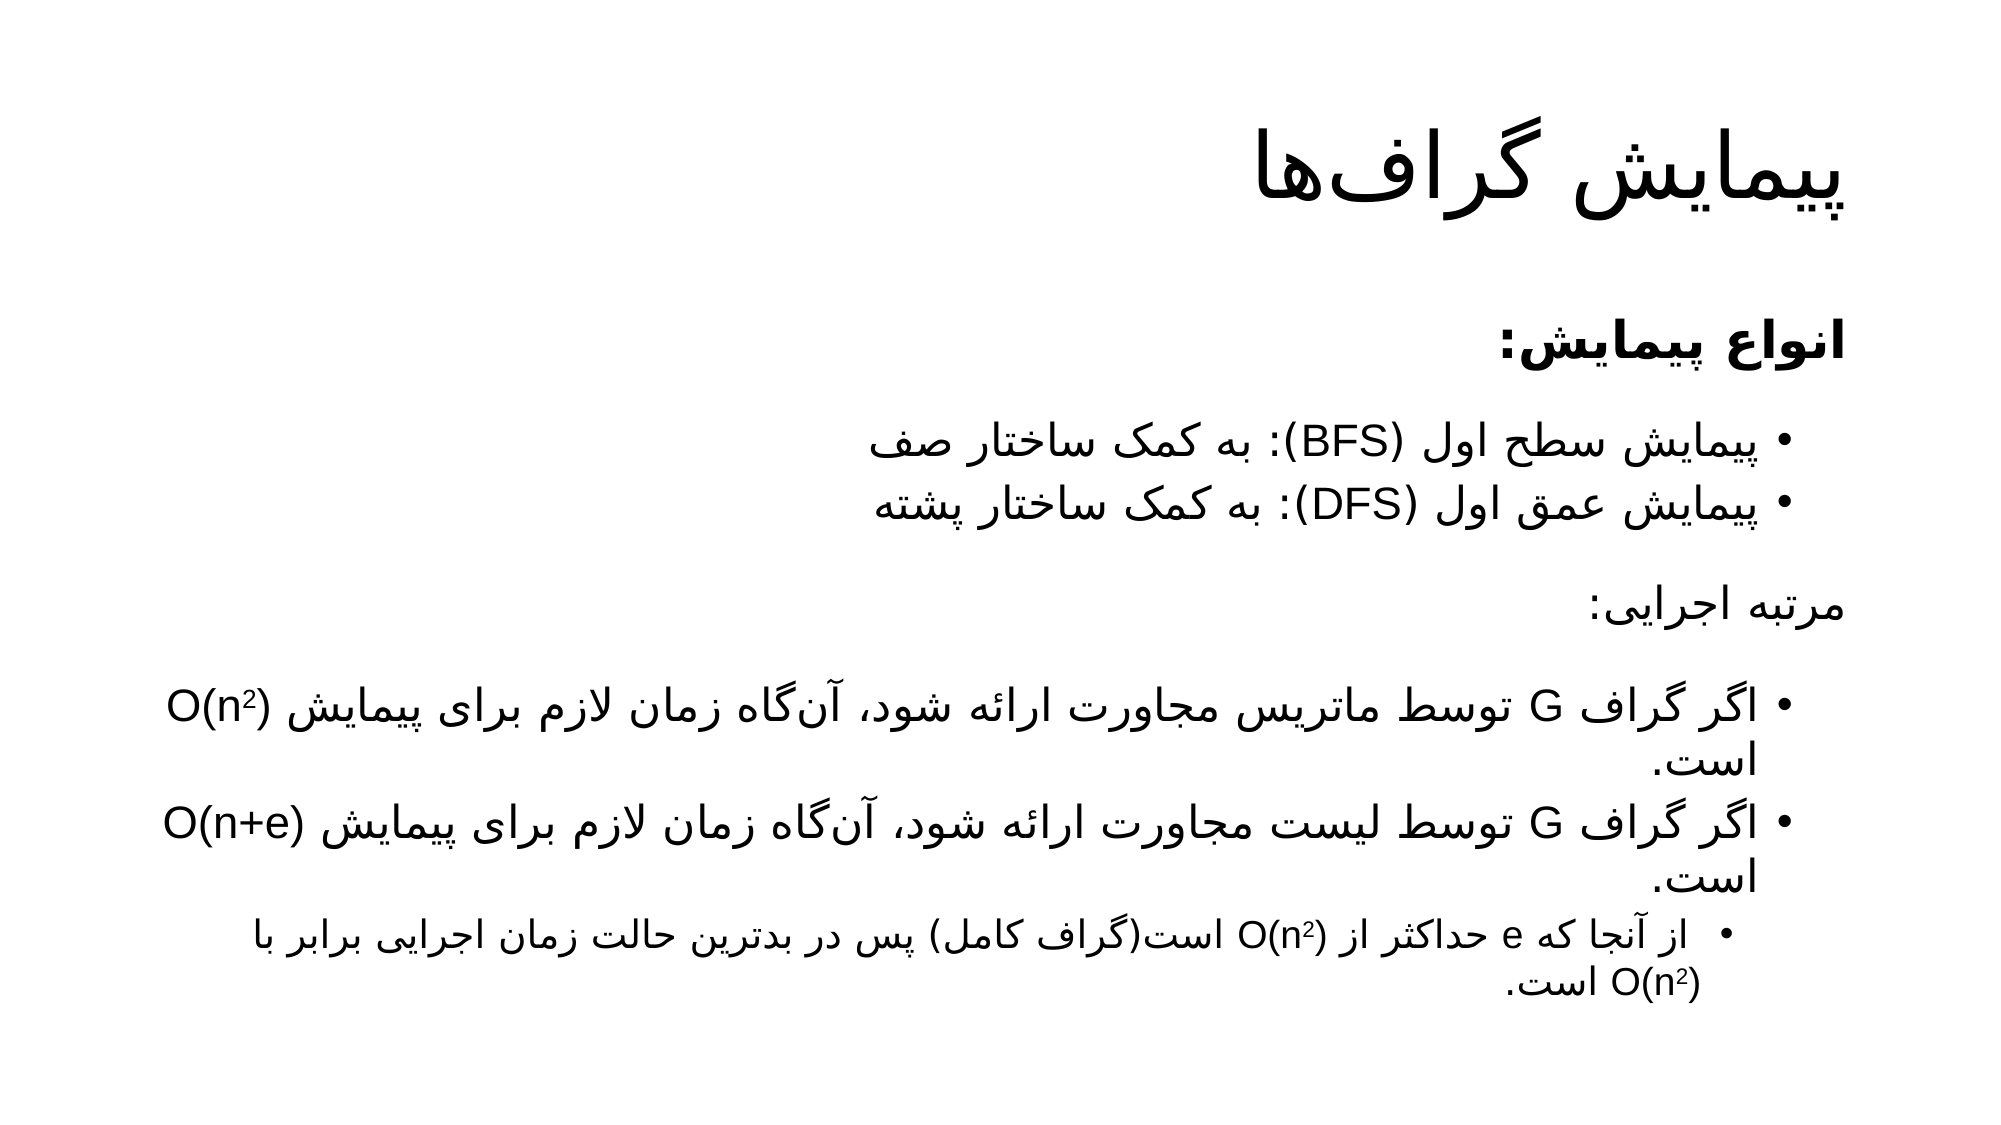

# پیمایش گراف‌ها
انواع پیمایش:

پیمایش سطح اول (BFS): به کمک ساختار صف
پیمایش عمق اول (DFS): به کمک ساختار پشته

مرتبه اجرایی:

اگر گراف G توسط ماتریس مجاورت ارائه شود، آن‌گاه زمان لازم برای پیمایش O(n2) است.
اگر گراف G توسط لیست مجاورت ارائه شود، آن‌گاه زمان لازم برای پیمایش O(n+e) است.
 از آنجا که e حداکثر از O(n2) است(گراف کامل) پس در بدترین حالت زمان اجرایی برابر با O(n2) است.